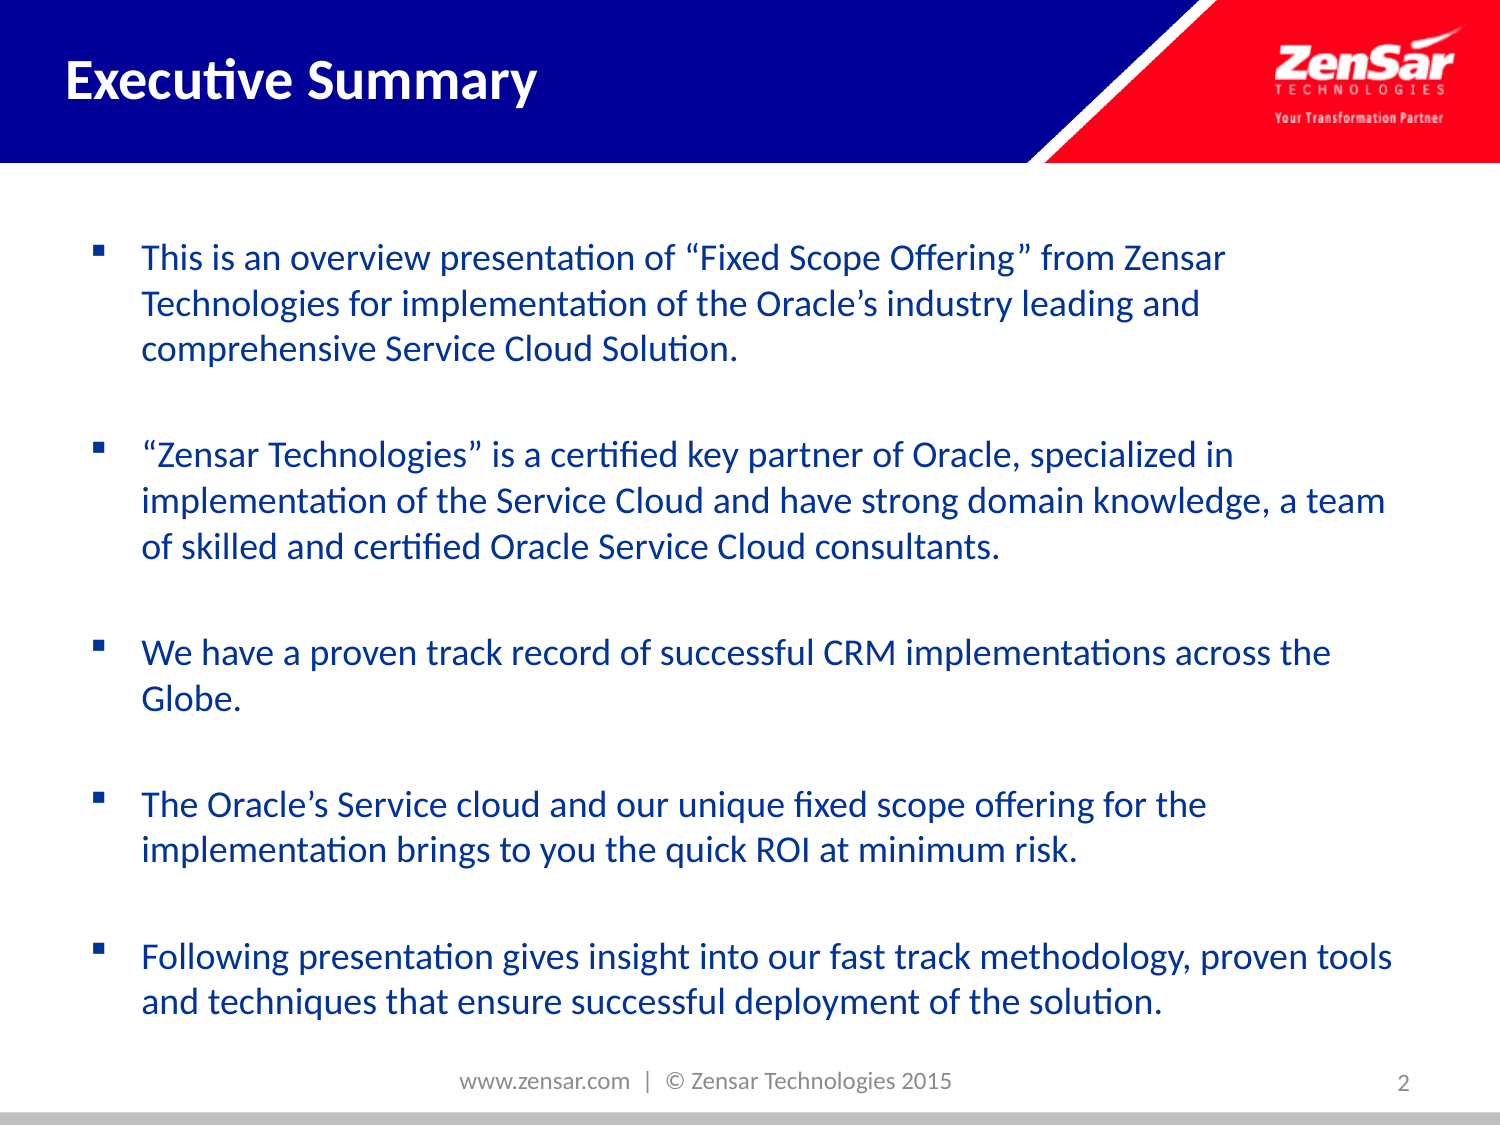

# Executive Summary
This is an overview presentation of “Fixed Scope Offering” from Zensar Technologies for implementation of the Oracle’s industry leading and comprehensive Service Cloud Solution.

“Zensar Technologies” is a certified key partner of Oracle, specialized in implementation of the Service Cloud and have strong domain knowledge, a team of skilled and certified Oracle Service Cloud consultants.

We have a proven track record of successful CRM implementations across the Globe.

The Oracle’s Service cloud and our unique fixed scope offering for the implementation brings to you the quick ROI at minimum risk.

Following presentation gives insight into our fast track methodology, proven tools and techniques that ensure successful deployment of the solution.

www.zensar.com  |  © Zensar Technologies 2015
2